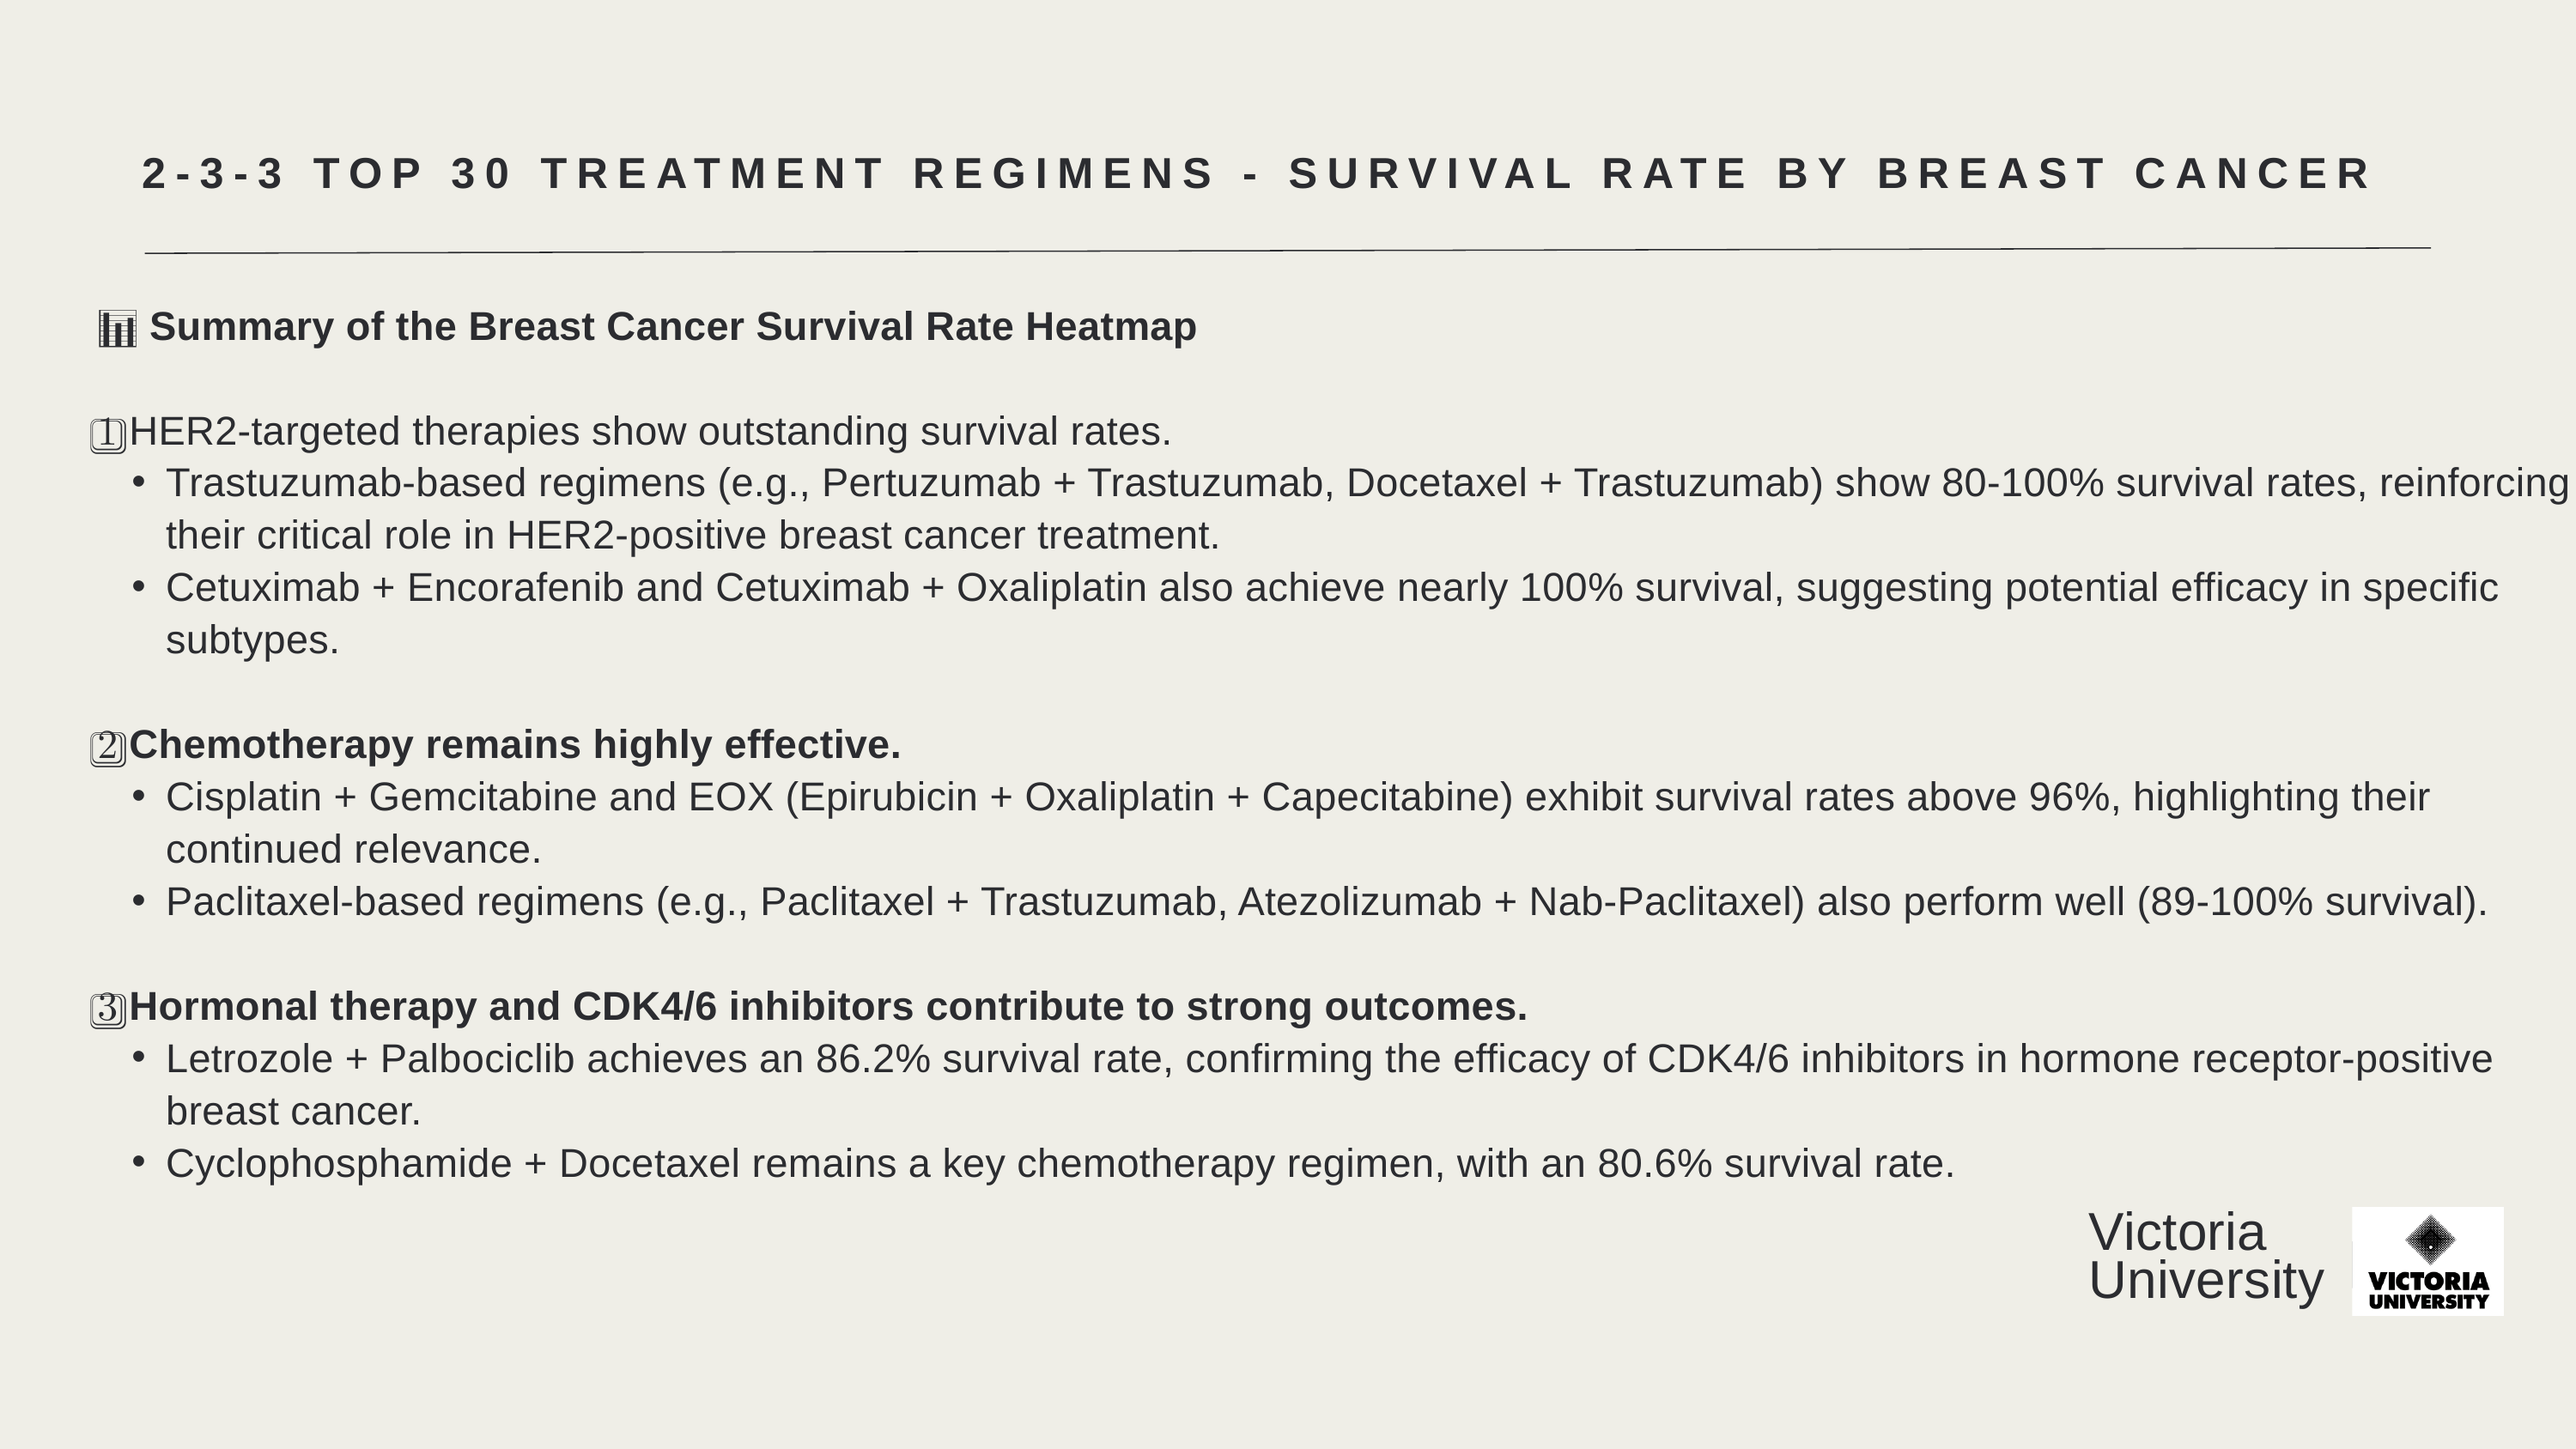

2-3-3 TOP 30 TREATMENT REGIMENS - SURVIVAL RATE BY BREAST CANCER

📊 Summary of the Breast Cancer Survival Rate Heatmap

1️⃣ HER2-targeted therapies show outstanding survival rates.
Trastuzumab-based regimens (e.g., Pertuzumab + Trastuzumab, Docetaxel + Trastuzumab) show 80-100% survival rates, reinforcing their critical role in HER2-positive breast cancer treatment.
Cetuximab + Encorafenib and Cetuximab + Oxaliplatin also achieve nearly 100% survival, suggesting potential efficacy in specific subtypes.

2️⃣ Chemotherapy remains highly effective.
Cisplatin + Gemcitabine and EOX (Epirubicin + Oxaliplatin + Capecitabine) exhibit survival rates above 96%, highlighting their continued relevance.
Paclitaxel-based regimens (e.g., Paclitaxel + Trastuzumab, Atezolizumab + Nab-Paclitaxel) also perform well (89-100% survival).

3️⃣ Hormonal therapy and CDK4/6 inhibitors contribute to strong outcomes.
Letrozole + Palbociclib achieves an 86.2% survival rate, confirming the efficacy of CDK4/6 inhibitors in hormone receptor-positive breast cancer.
Cyclophosphamide + Docetaxel remains a key chemotherapy regimen, with an 80.6% survival rate.

Victoria
University